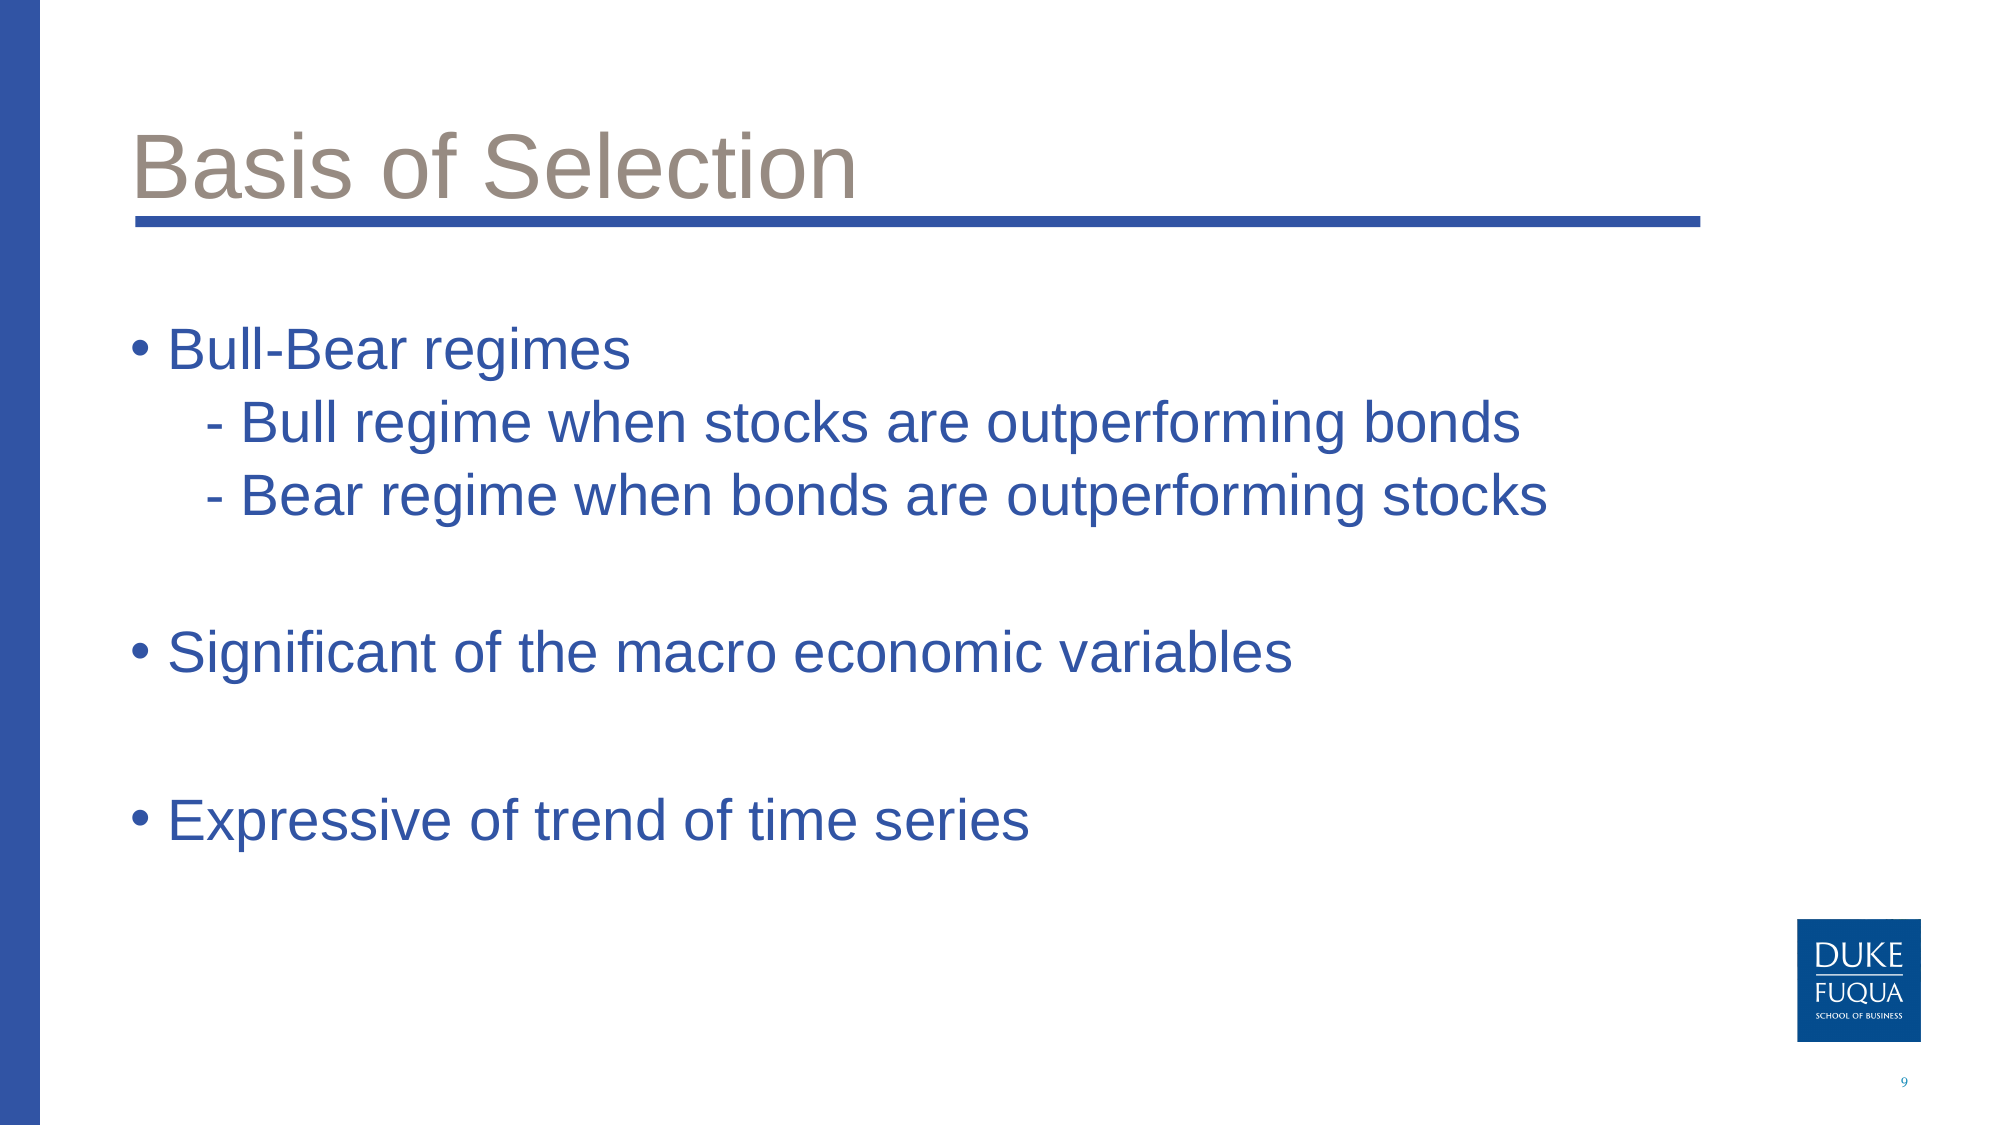

# Basis of Selection
Bull-Bear regimes
- Bull regime when stocks are outperforming bonds
- Bear regime when bonds are outperforming stocks

Significant of the macro economic variables

Expressive of trend of time series